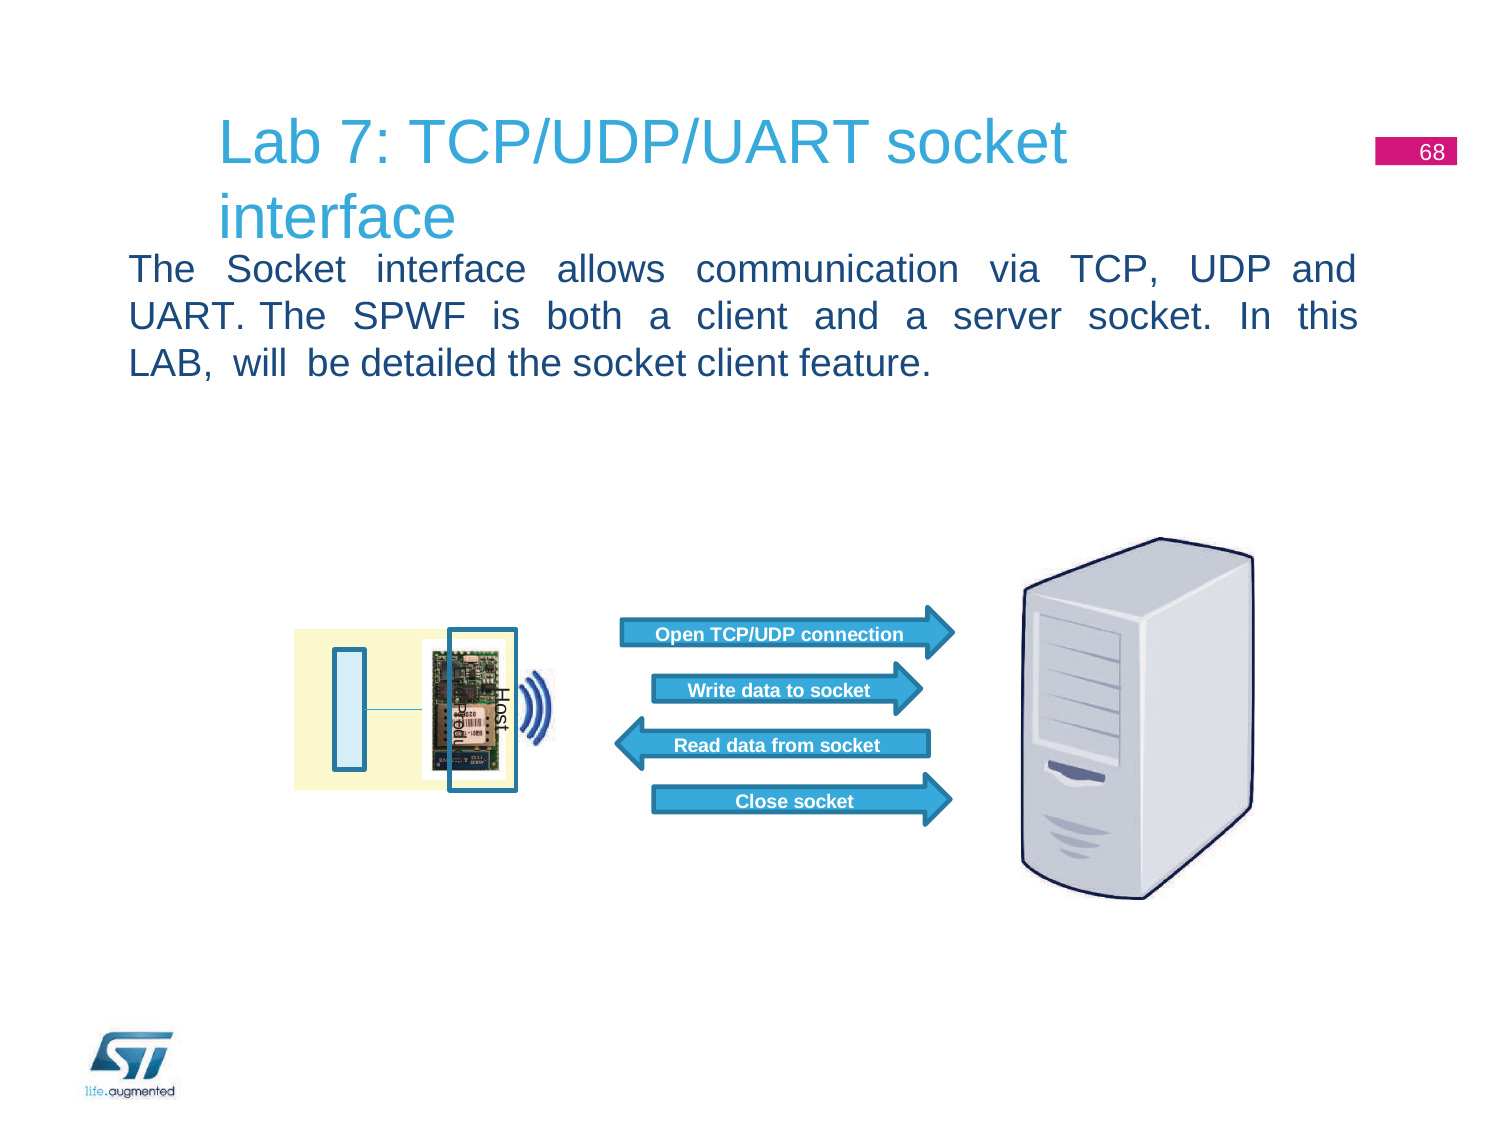

# Lab 7: TCP/UDP/UART socket interface
68
The  Socket  interface  allows  communication  via  TCP,  UDP and  UART. The  SPWF  is  both  a  client  and  a  server  socket.  In  this  LAB,  will  be detailed the socket client feature.

Open TCP/UDP connection

Host
End Product

Write data to socket

Read data from socket

Close socket